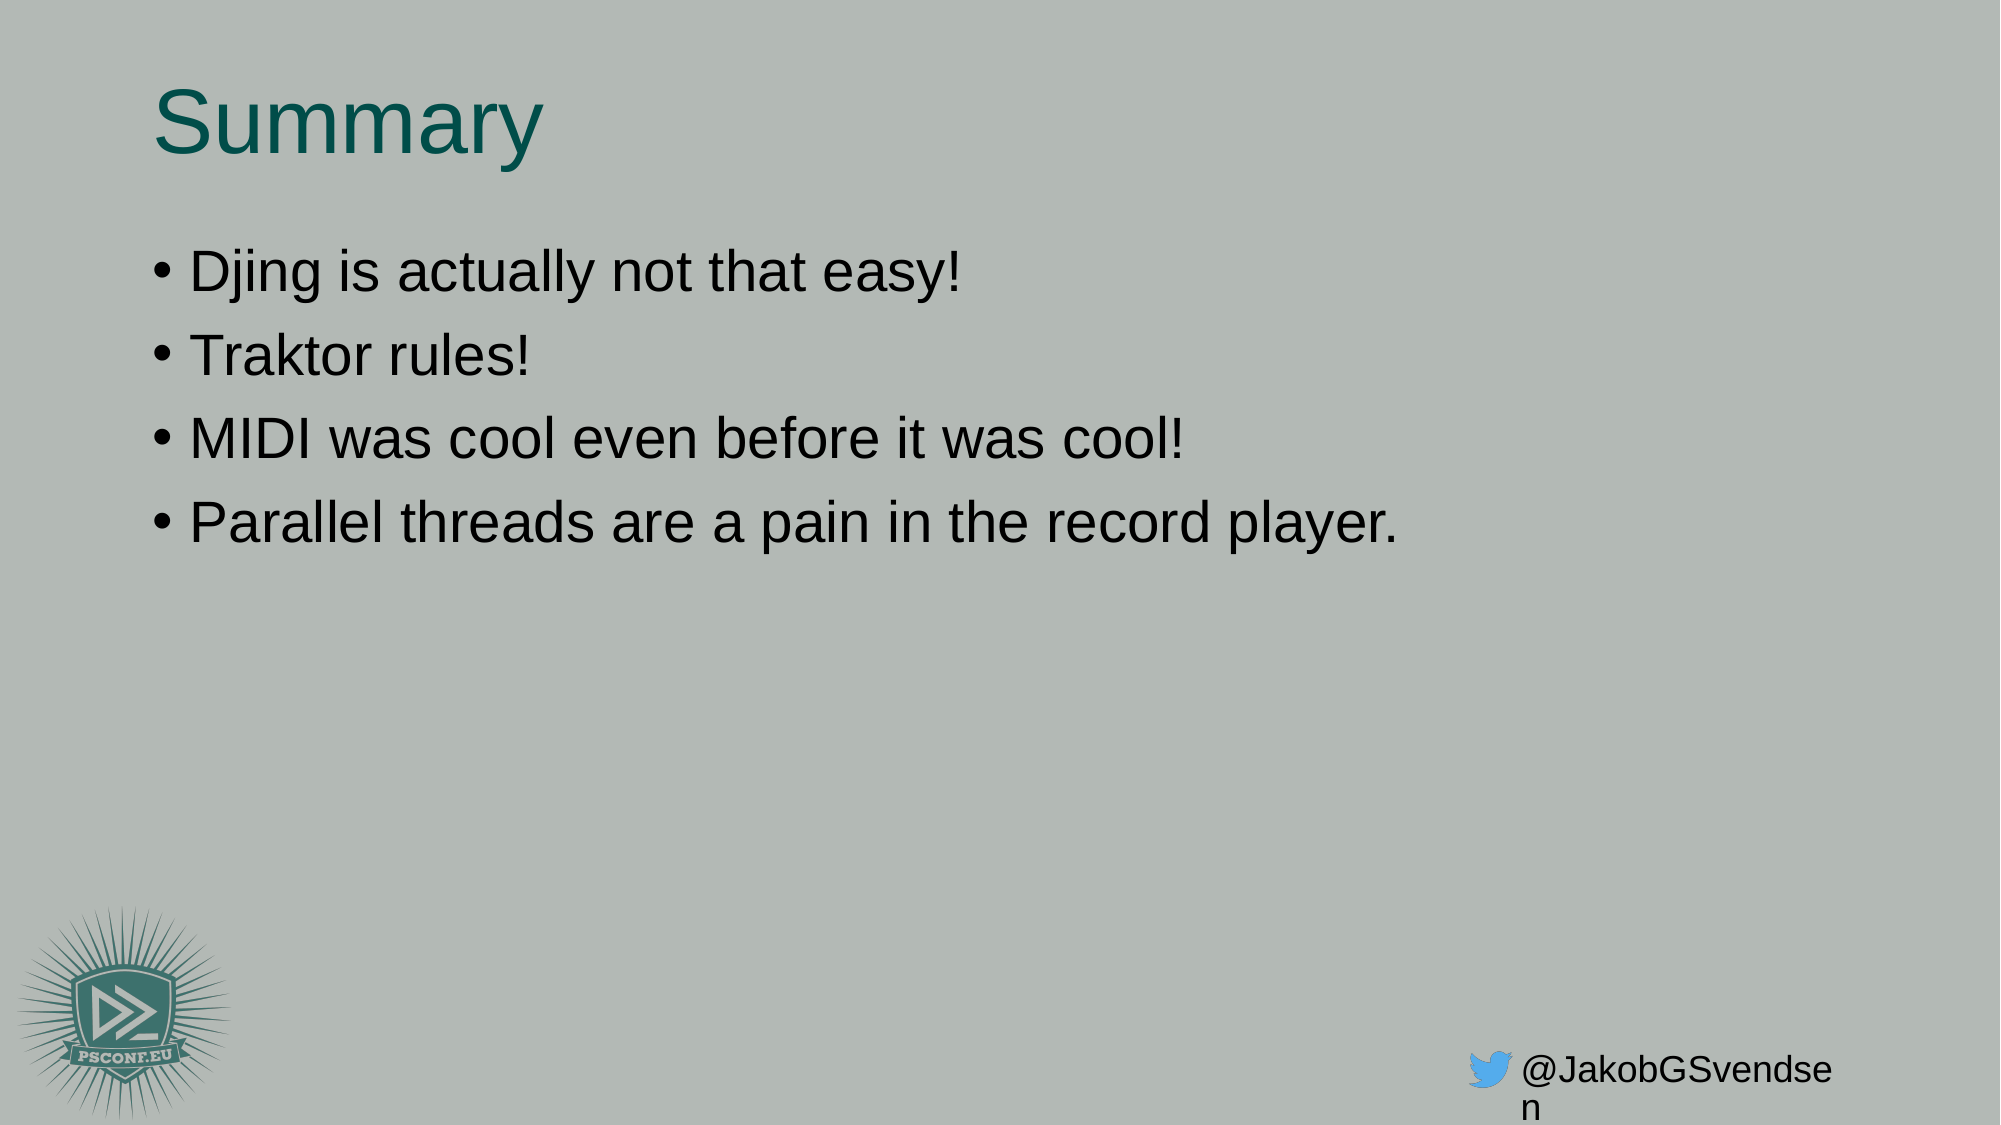

# Summary
Djing is actually not that easy!
Traktor rules!
MIDI was cool even before it was cool!
Parallel threads are a pain in the record player.

@JakobGSvendsen